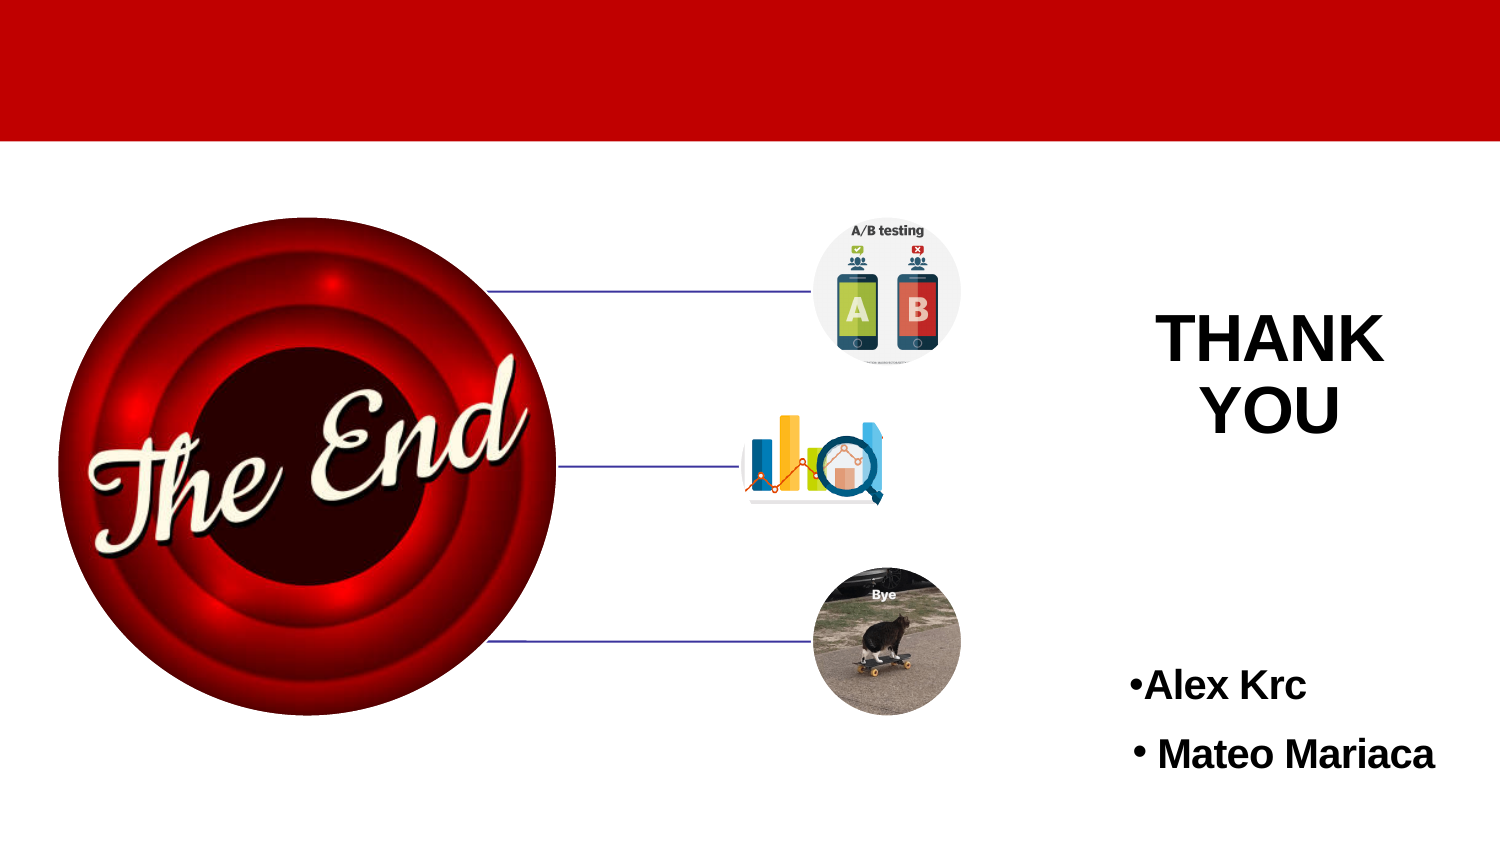

# THANK YOU
Alex Krc
Mateo Mariaca